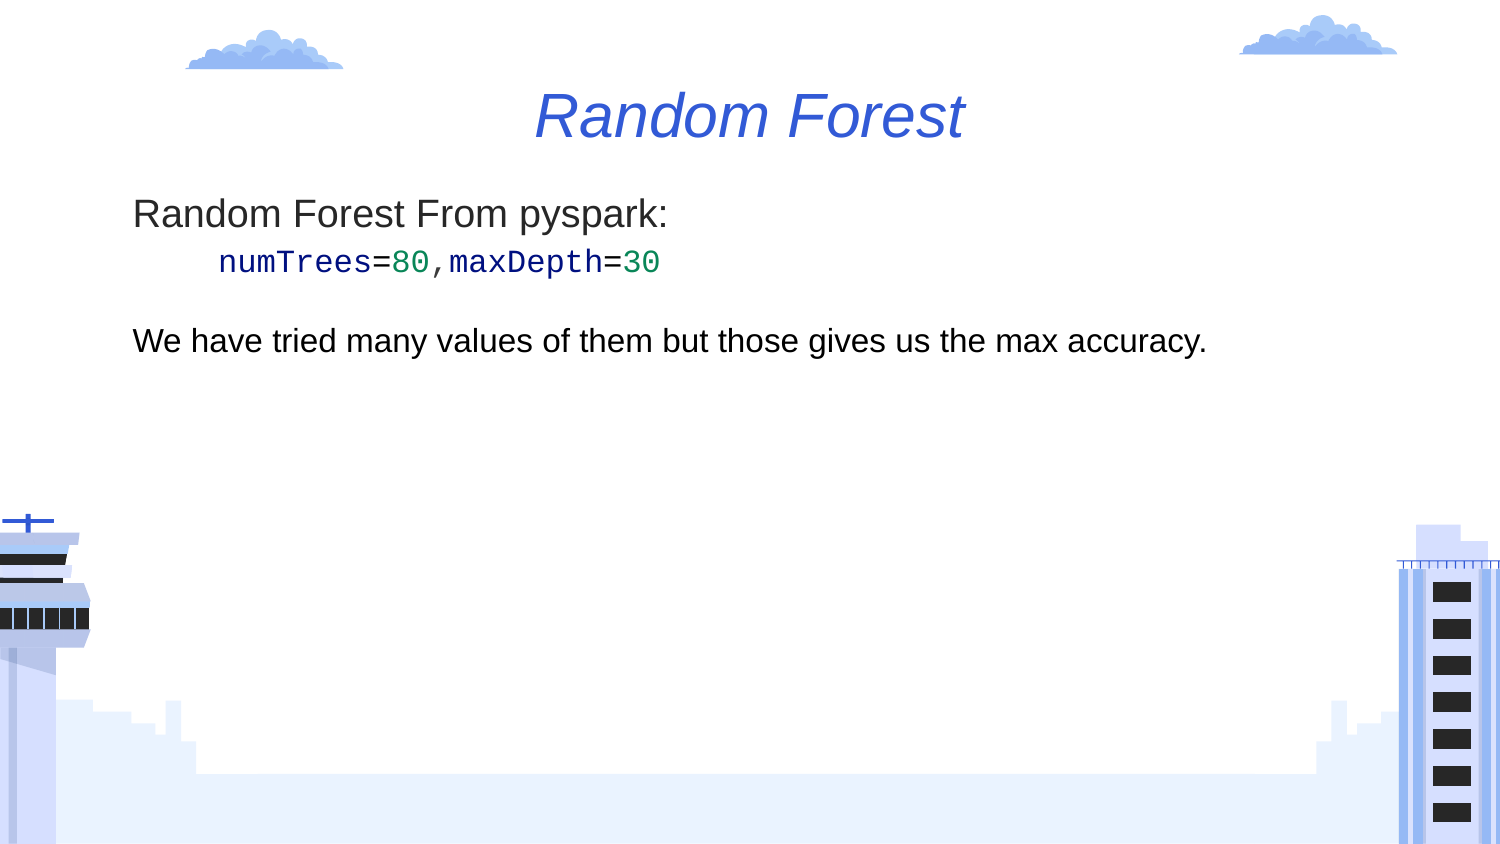

# Random Forest
Random Forest From pyspark:
 numTrees=80,maxDepth=30

We have tried many values of them but those gives us the max accuracy.